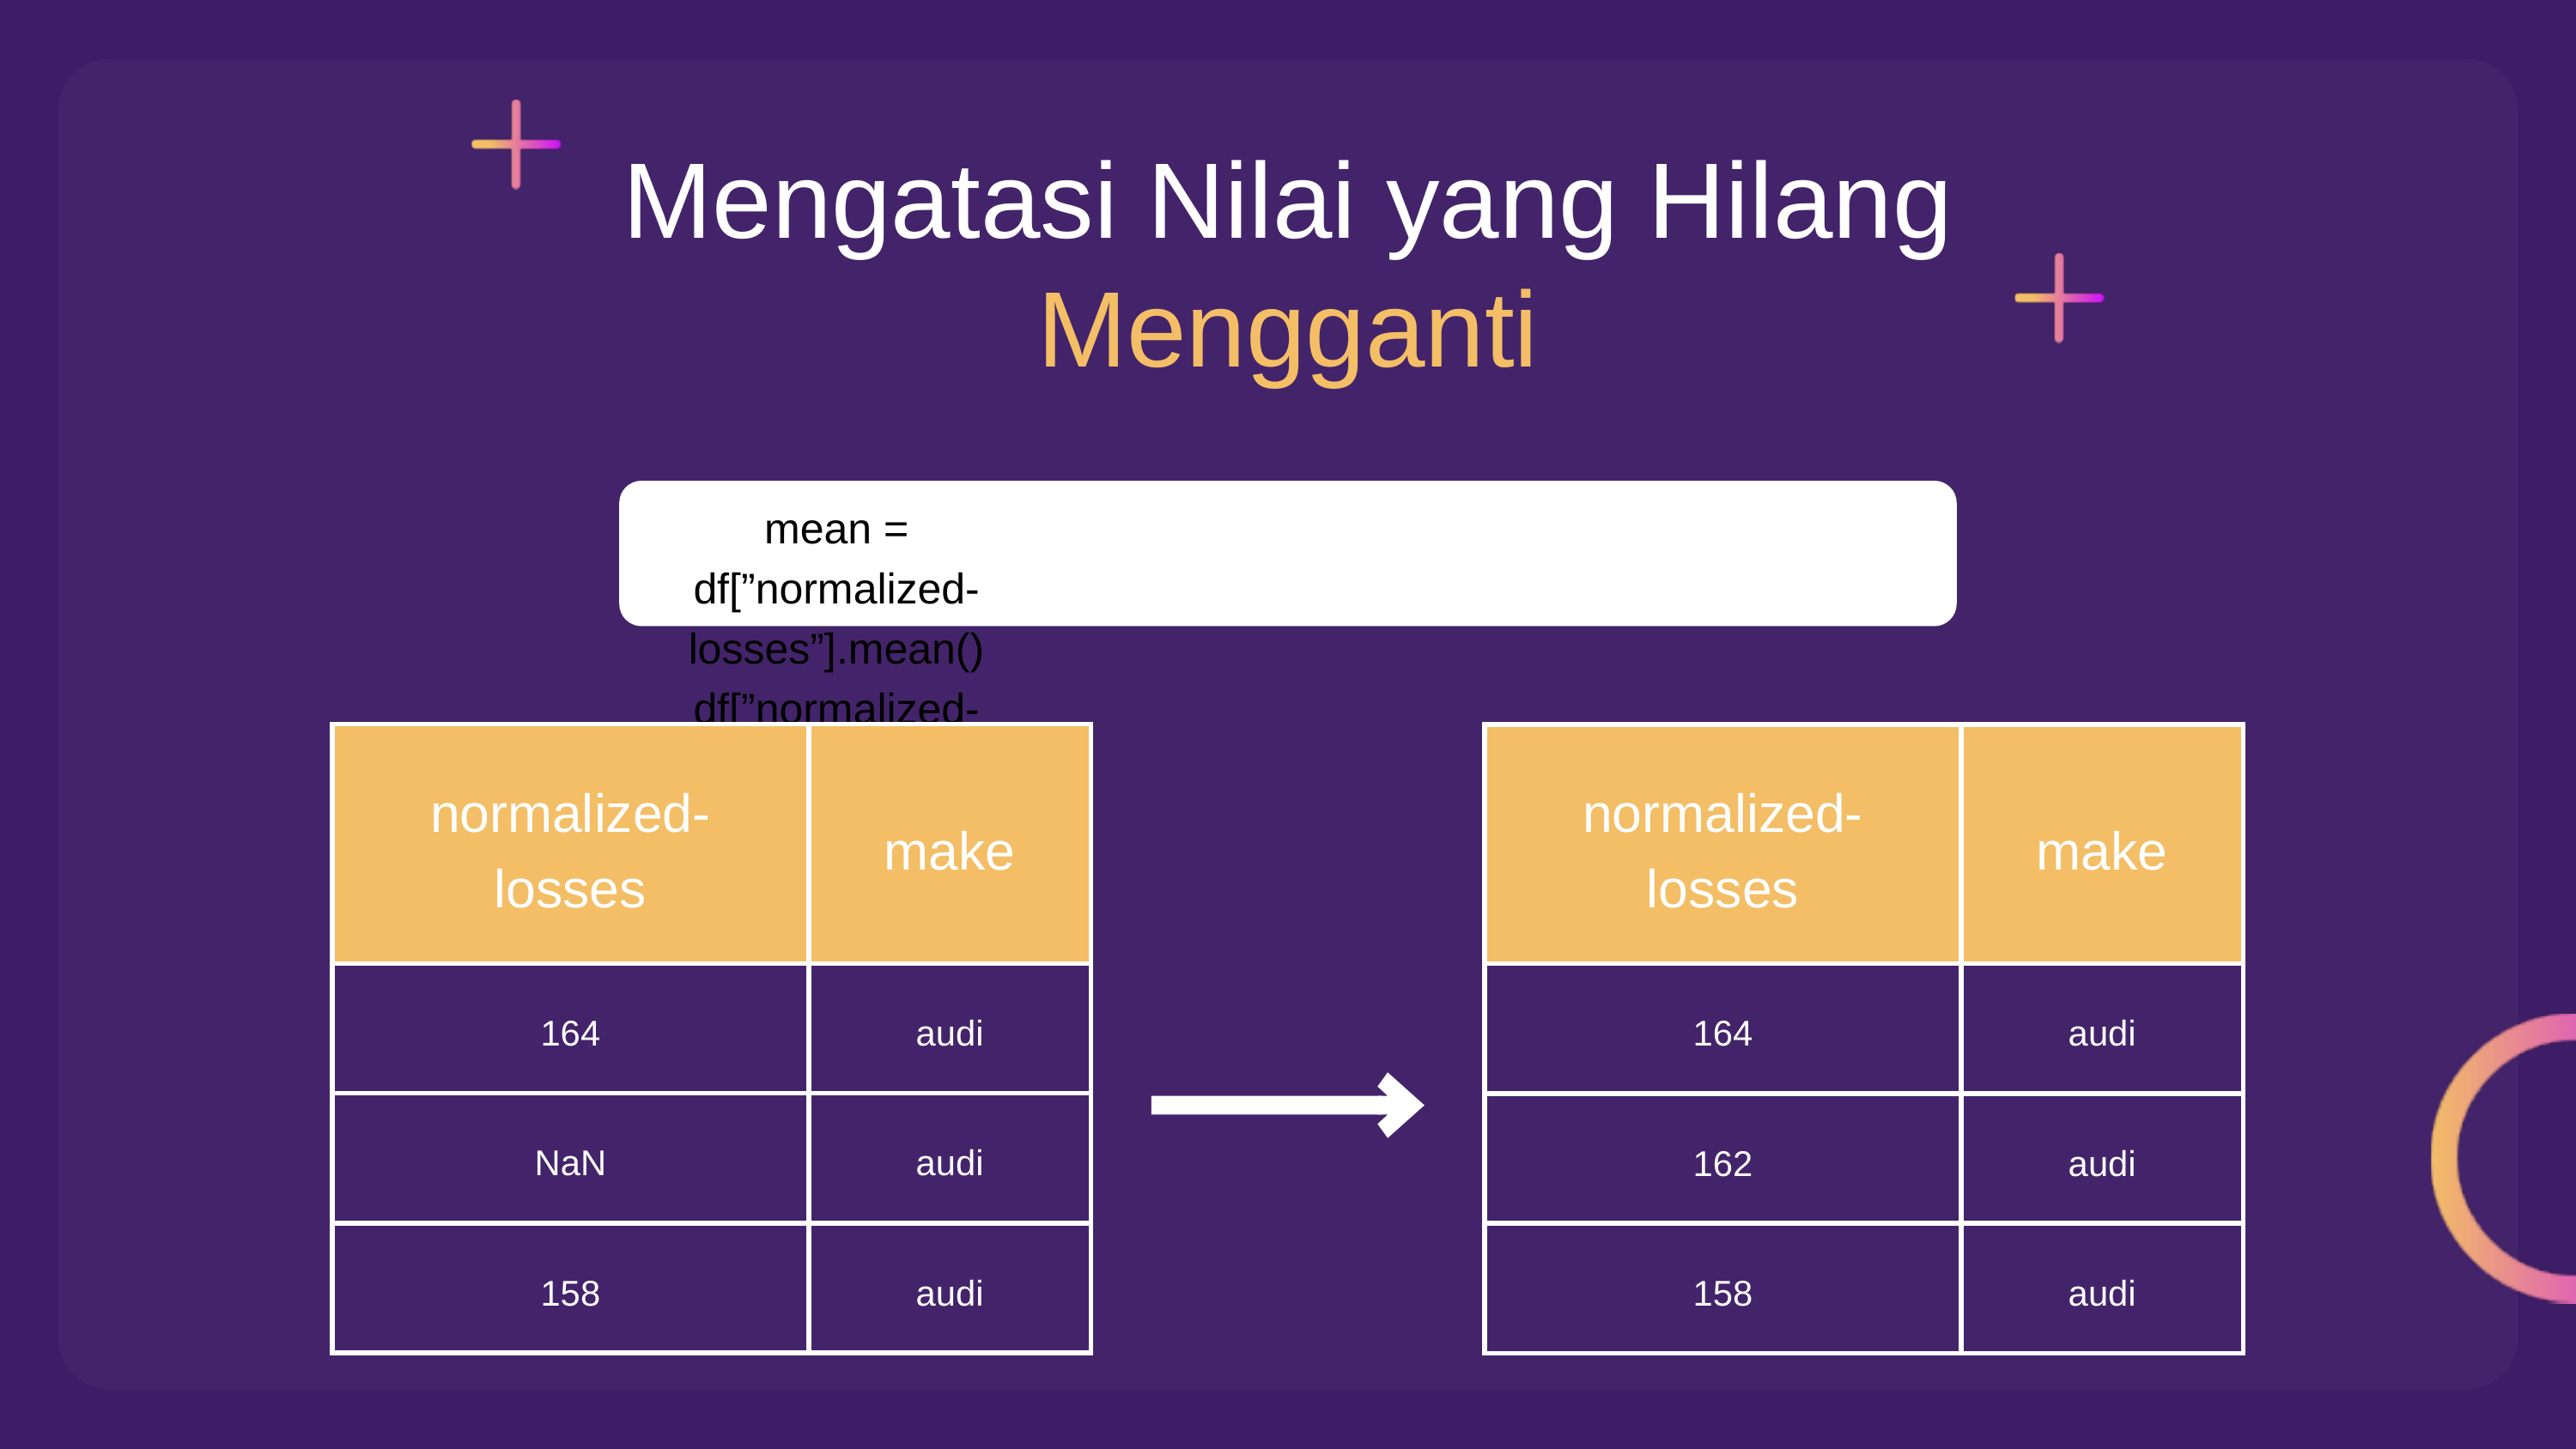

Mengatasi Nilai yang Hilang
Mengganti

mean = df[”normalized-losses”].mean()
df[”normalized-losses”].replace(np.nan,mean)
| normalized-losses | make |
| --- | --- |
| 164 | audi |
| NaN | audi |
| 158 | audi |
| normalized-losses | make |
| --- | --- |
| 164 | audi |
| 162 | audi |
| 158 | audi |